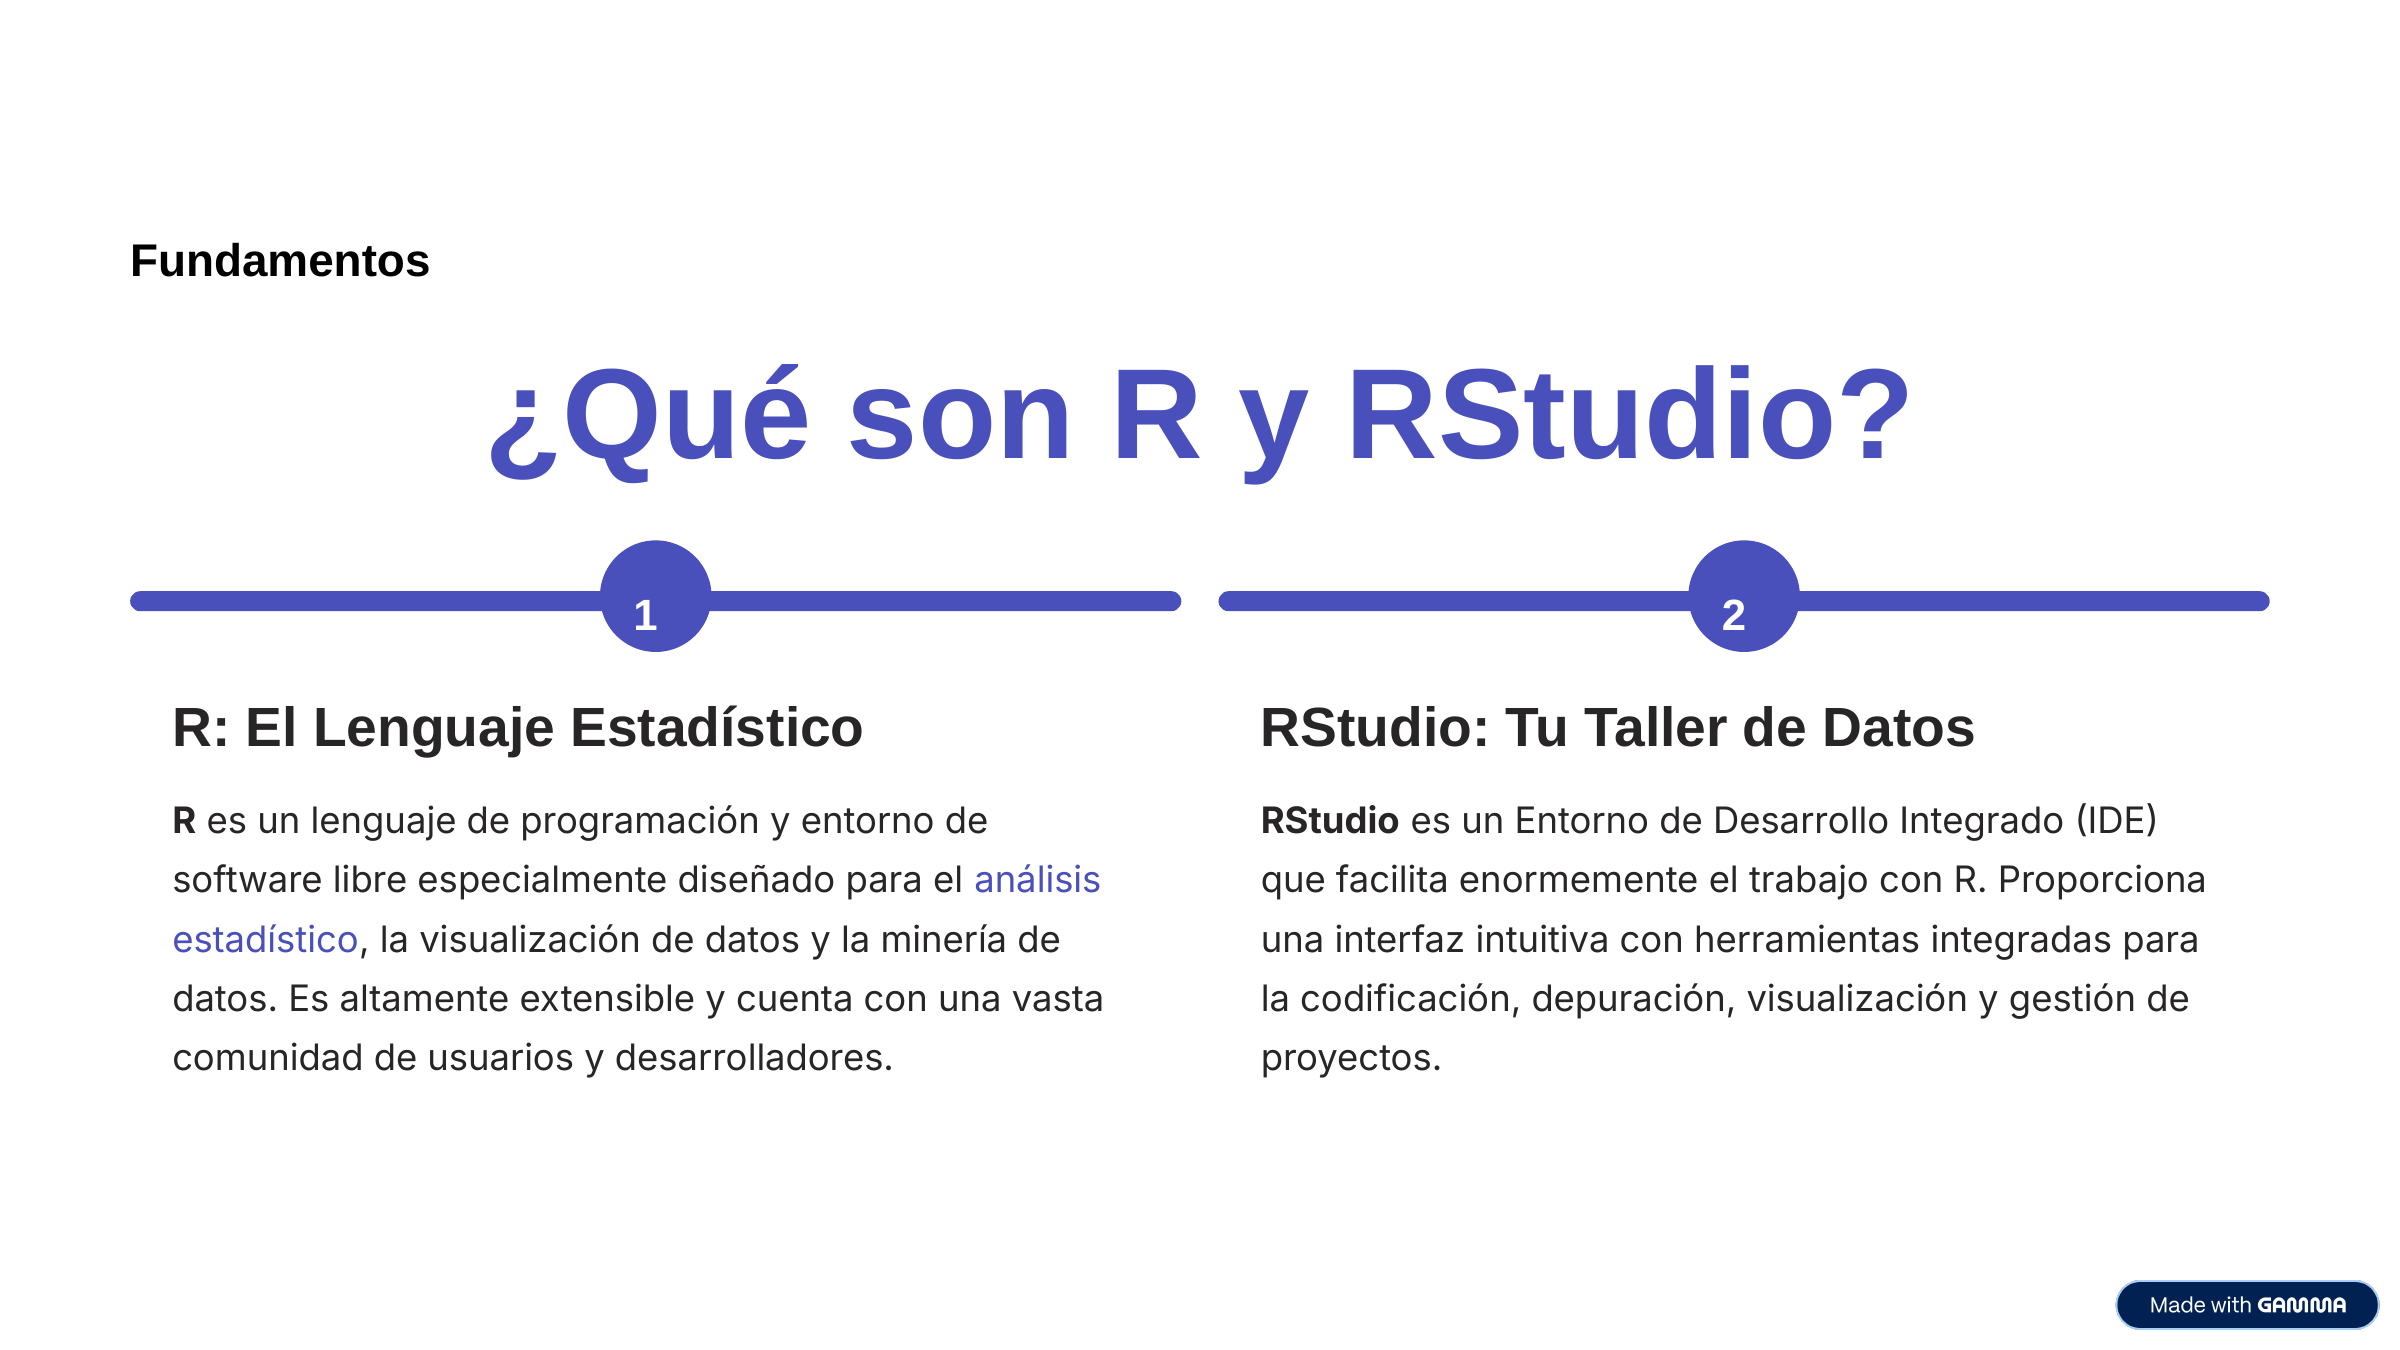

Fundamentos
¿Qué son R y RStudio?

1
2

R: El Lenguaje Estadístico
RStudio: Tu Taller de Datos
R es un lenguaje de programación y entorno de software libre especialmente diseñado para el análisis estadístico, la visualización de datos y la minería de datos. Es altamente extensible y cuenta con una vasta comunidad de usuarios y desarrolladores.
RStudio es un Entorno de Desarrollo Integrado (IDE) que facilita enormemente el trabajo con R. Proporciona una interfaz intuitiva con herramientas integradas para la codificación, depuración, visualización y gestión de proyectos.